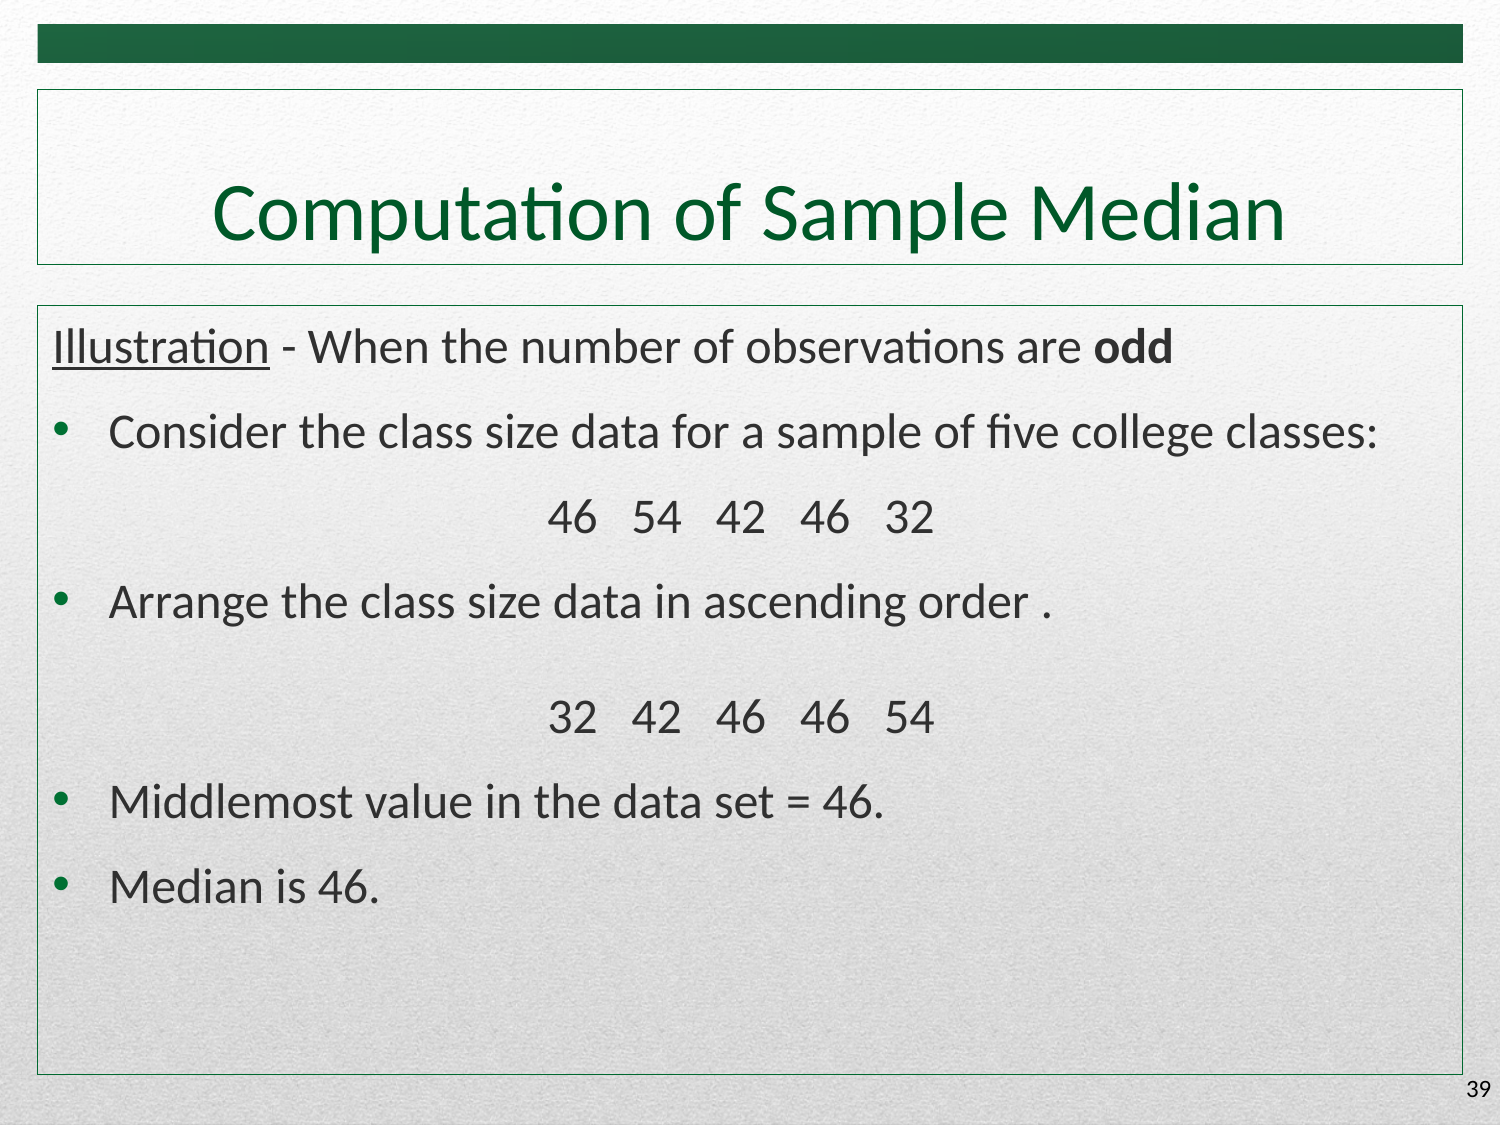

# Computation of Sample Median
Illustration - When the number of observations are odd
Consider the class size data for a sample of five college classes:
                                            46   54   42   46   32
Arrange the class size data in ascending order .
                                            32   42   46   46   54
Middlemost value in the data set = 46.
Median is 46.

39